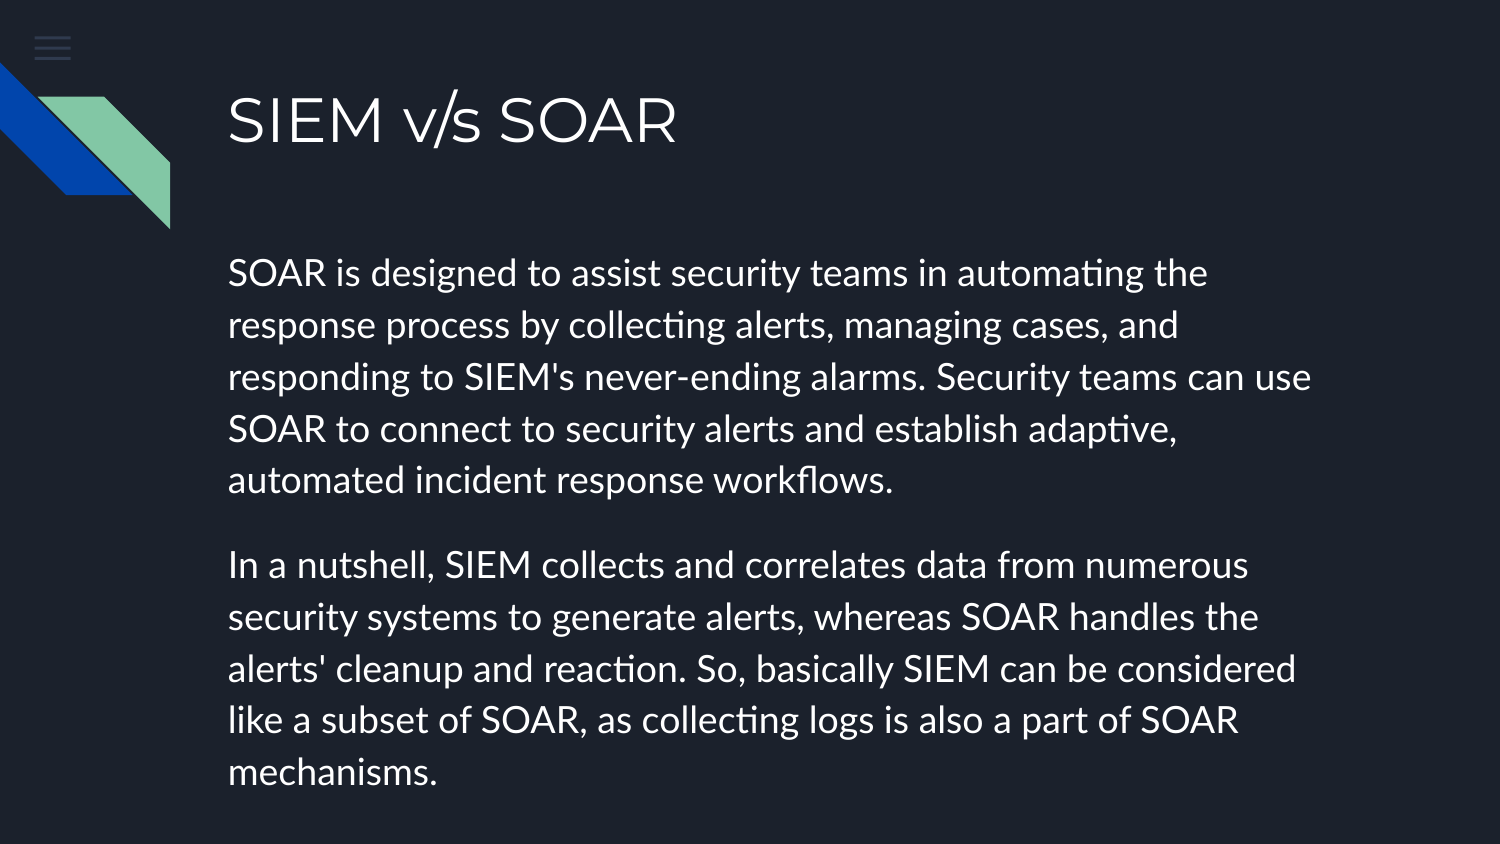

# SIEM v/s SOAR
SOAR is designed to assist security teams in automating the response process by collecting alerts, managing cases, and responding to SIEM's never-ending alarms. Security teams can use SOAR to connect to security alerts and establish adaptive, automated incident response workflows.
In a nutshell, SIEM collects and correlates data from numerous security systems to generate alerts, whereas SOAR handles the alerts' cleanup and reaction. So, basically SIEM can be considered like a subset of SOAR, as collecting logs is also a part of SOAR mechanisms.